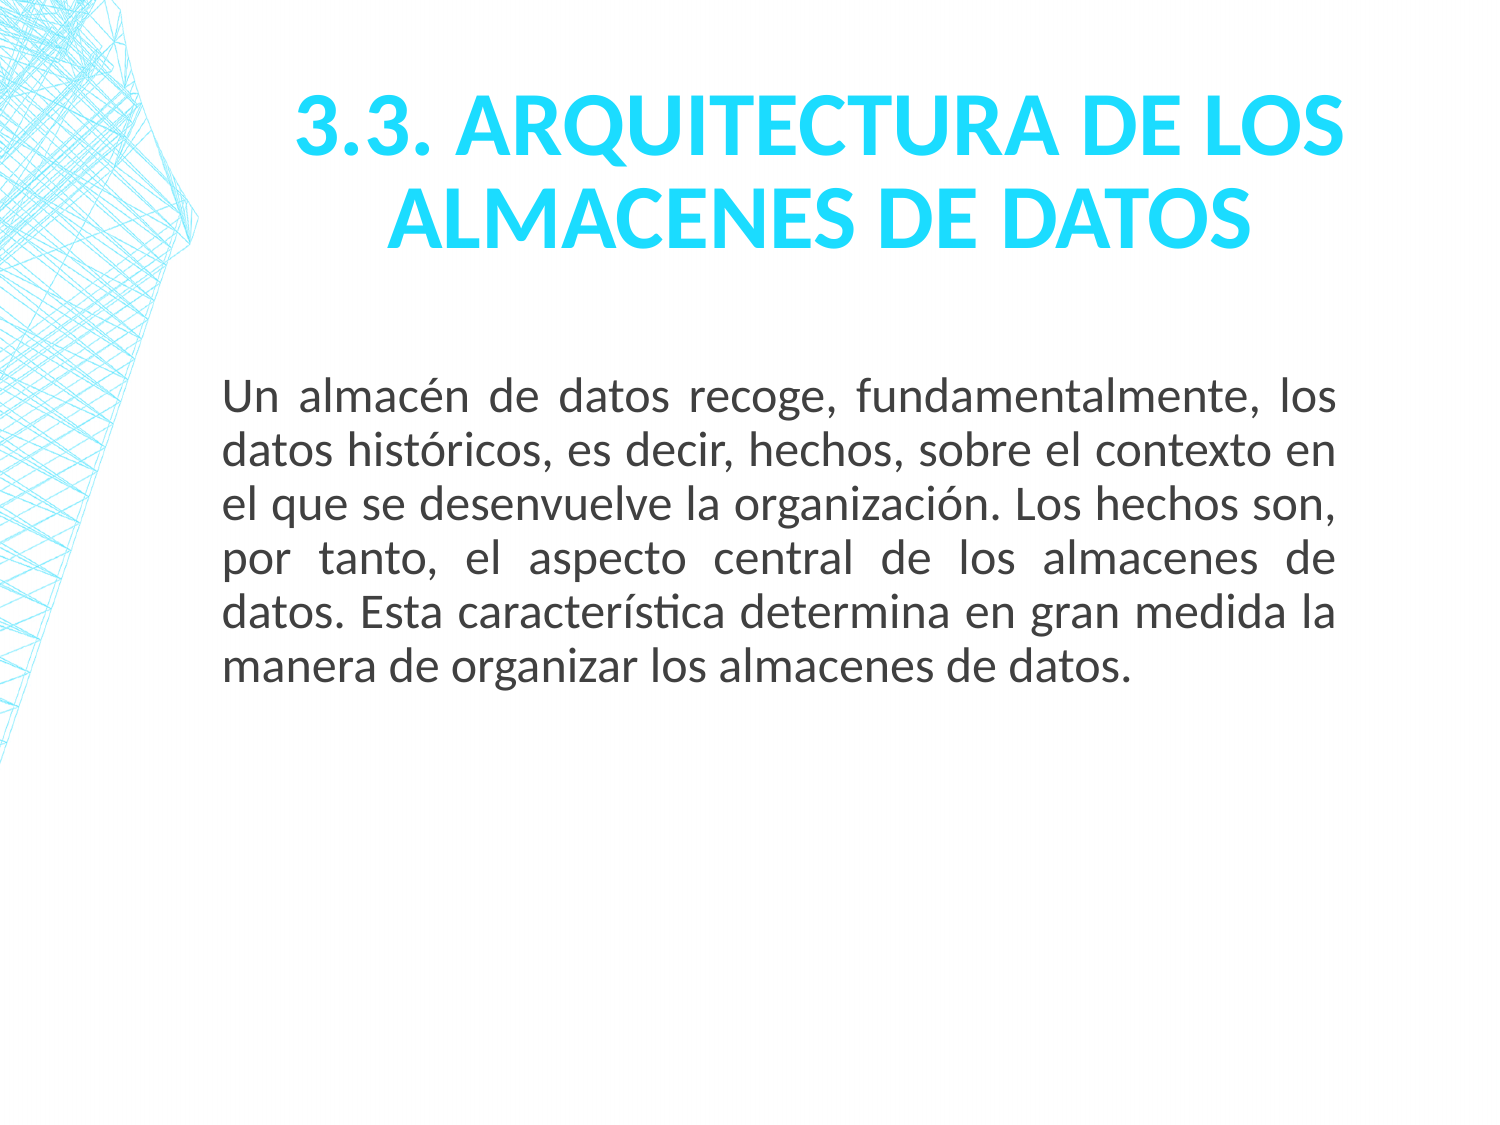

# 3.3. Arquitectura de los almacenes de datos
Un almacén de datos recoge, fundamentalmente, los datos históricos, es decir, hechos, sobre el contexto en el que se desenvuelve la organización. Los hechos son, por tanto, el aspecto central de los almacenes de datos. Esta característica determina en gran medida la manera de organizar los almacenes de datos.